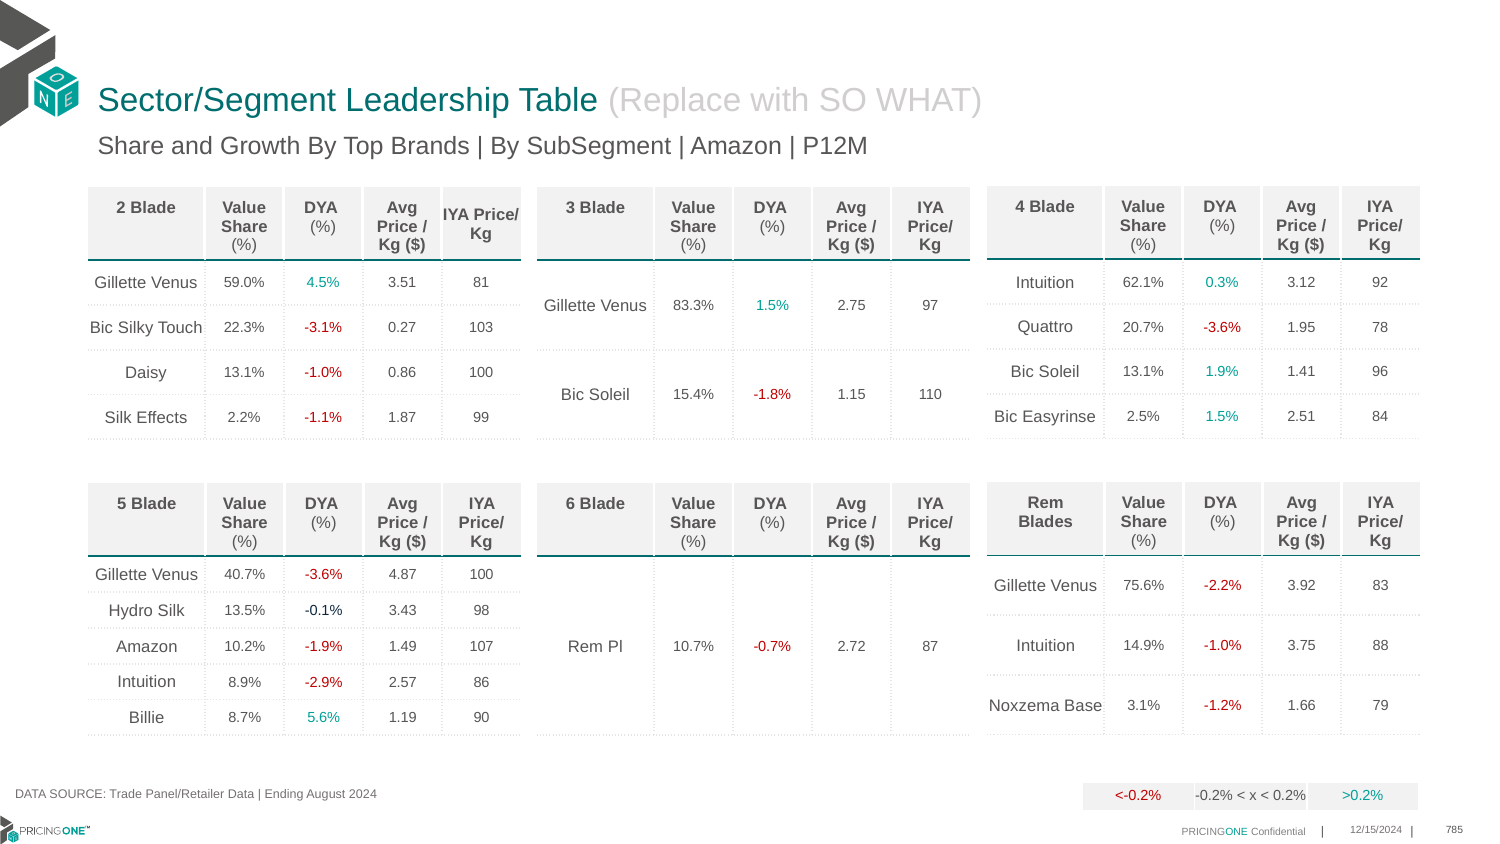

# Sector/Segment Leadership Table (Replace with SO WHAT)
Share and Growth By Top Brands | By SubSegment | Amazon | P12M
| 4 Blade | Value Share (%) | DYA (%) | Avg Price /Kg ($) | IYA Price/Kg |
| --- | --- | --- | --- | --- |
| Intuition | 62.1% | 0.3% | 3.12 | 92 |
| Quattro | 20.7% | -3.6% | 1.95 | 78 |
| Bic Soleil | 13.1% | 1.9% | 1.41 | 96 |
| Bic Easyrinse | 2.5% | 1.5% | 2.51 | 84 |
| 2 Blade | Value Share (%) | DYA (%) | Avg Price /Kg ($) | IYA Price/ Kg |
| --- | --- | --- | --- | --- |
| Gillette Venus | 59.0% | 4.5% | 3.51 | 81 |
| Bic Silky Touch | 22.3% | -3.1% | 0.27 | 103 |
| Daisy | 13.1% | -1.0% | 0.86 | 100 |
| Silk Effects | 2.2% | -1.1% | 1.87 | 99 |
| 3 Blade | Value Share (%) | DYA (%) | Avg Price /Kg ($) | IYA Price/Kg |
| --- | --- | --- | --- | --- |
| Gillette Venus | 83.3% | 1.5% | 2.75 | 97 |
| Bic Soleil | 15.4% | -1.8% | 1.15 | 110 |
| Rem Blades | Value Share (%) | DYA (%) | Avg Price /Kg ($) | IYA Price/Kg |
| --- | --- | --- | --- | --- |
| Gillette Venus | 75.6% | -2.2% | 3.92 | 83 |
| Intuition | 14.9% | -1.0% | 3.75 | 88 |
| Noxzema Base | 3.1% | -1.2% | 1.66 | 79 |
| 5 Blade | Value Share (%) | DYA (%) | Avg Price /Kg ($) | IYA Price/Kg |
| --- | --- | --- | --- | --- |
| Gillette Venus | 40.7% | -3.6% | 4.87 | 100 |
| Hydro Silk | 13.5% | -0.1% | 3.43 | 98 |
| Amazon | 10.2% | -1.9% | 1.49 | 107 |
| Intuition | 8.9% | -2.9% | 2.57 | 86 |
| Billie | 8.7% | 5.6% | 1.19 | 90 |
| 6 Blade | Value Share (%) | DYA (%) | Avg Price /Kg ($) | IYA Price/Kg |
| --- | --- | --- | --- | --- |
| Rem Pl | 10.7% | -0.7% | 2.72 | 87 |
DATA SOURCE: Trade Panel/Retailer Data | Ending August 2024
| <-0.2% | -0.2% < x < 0.2% | >0.2% |
| --- | --- | --- |

12/15/2024
785